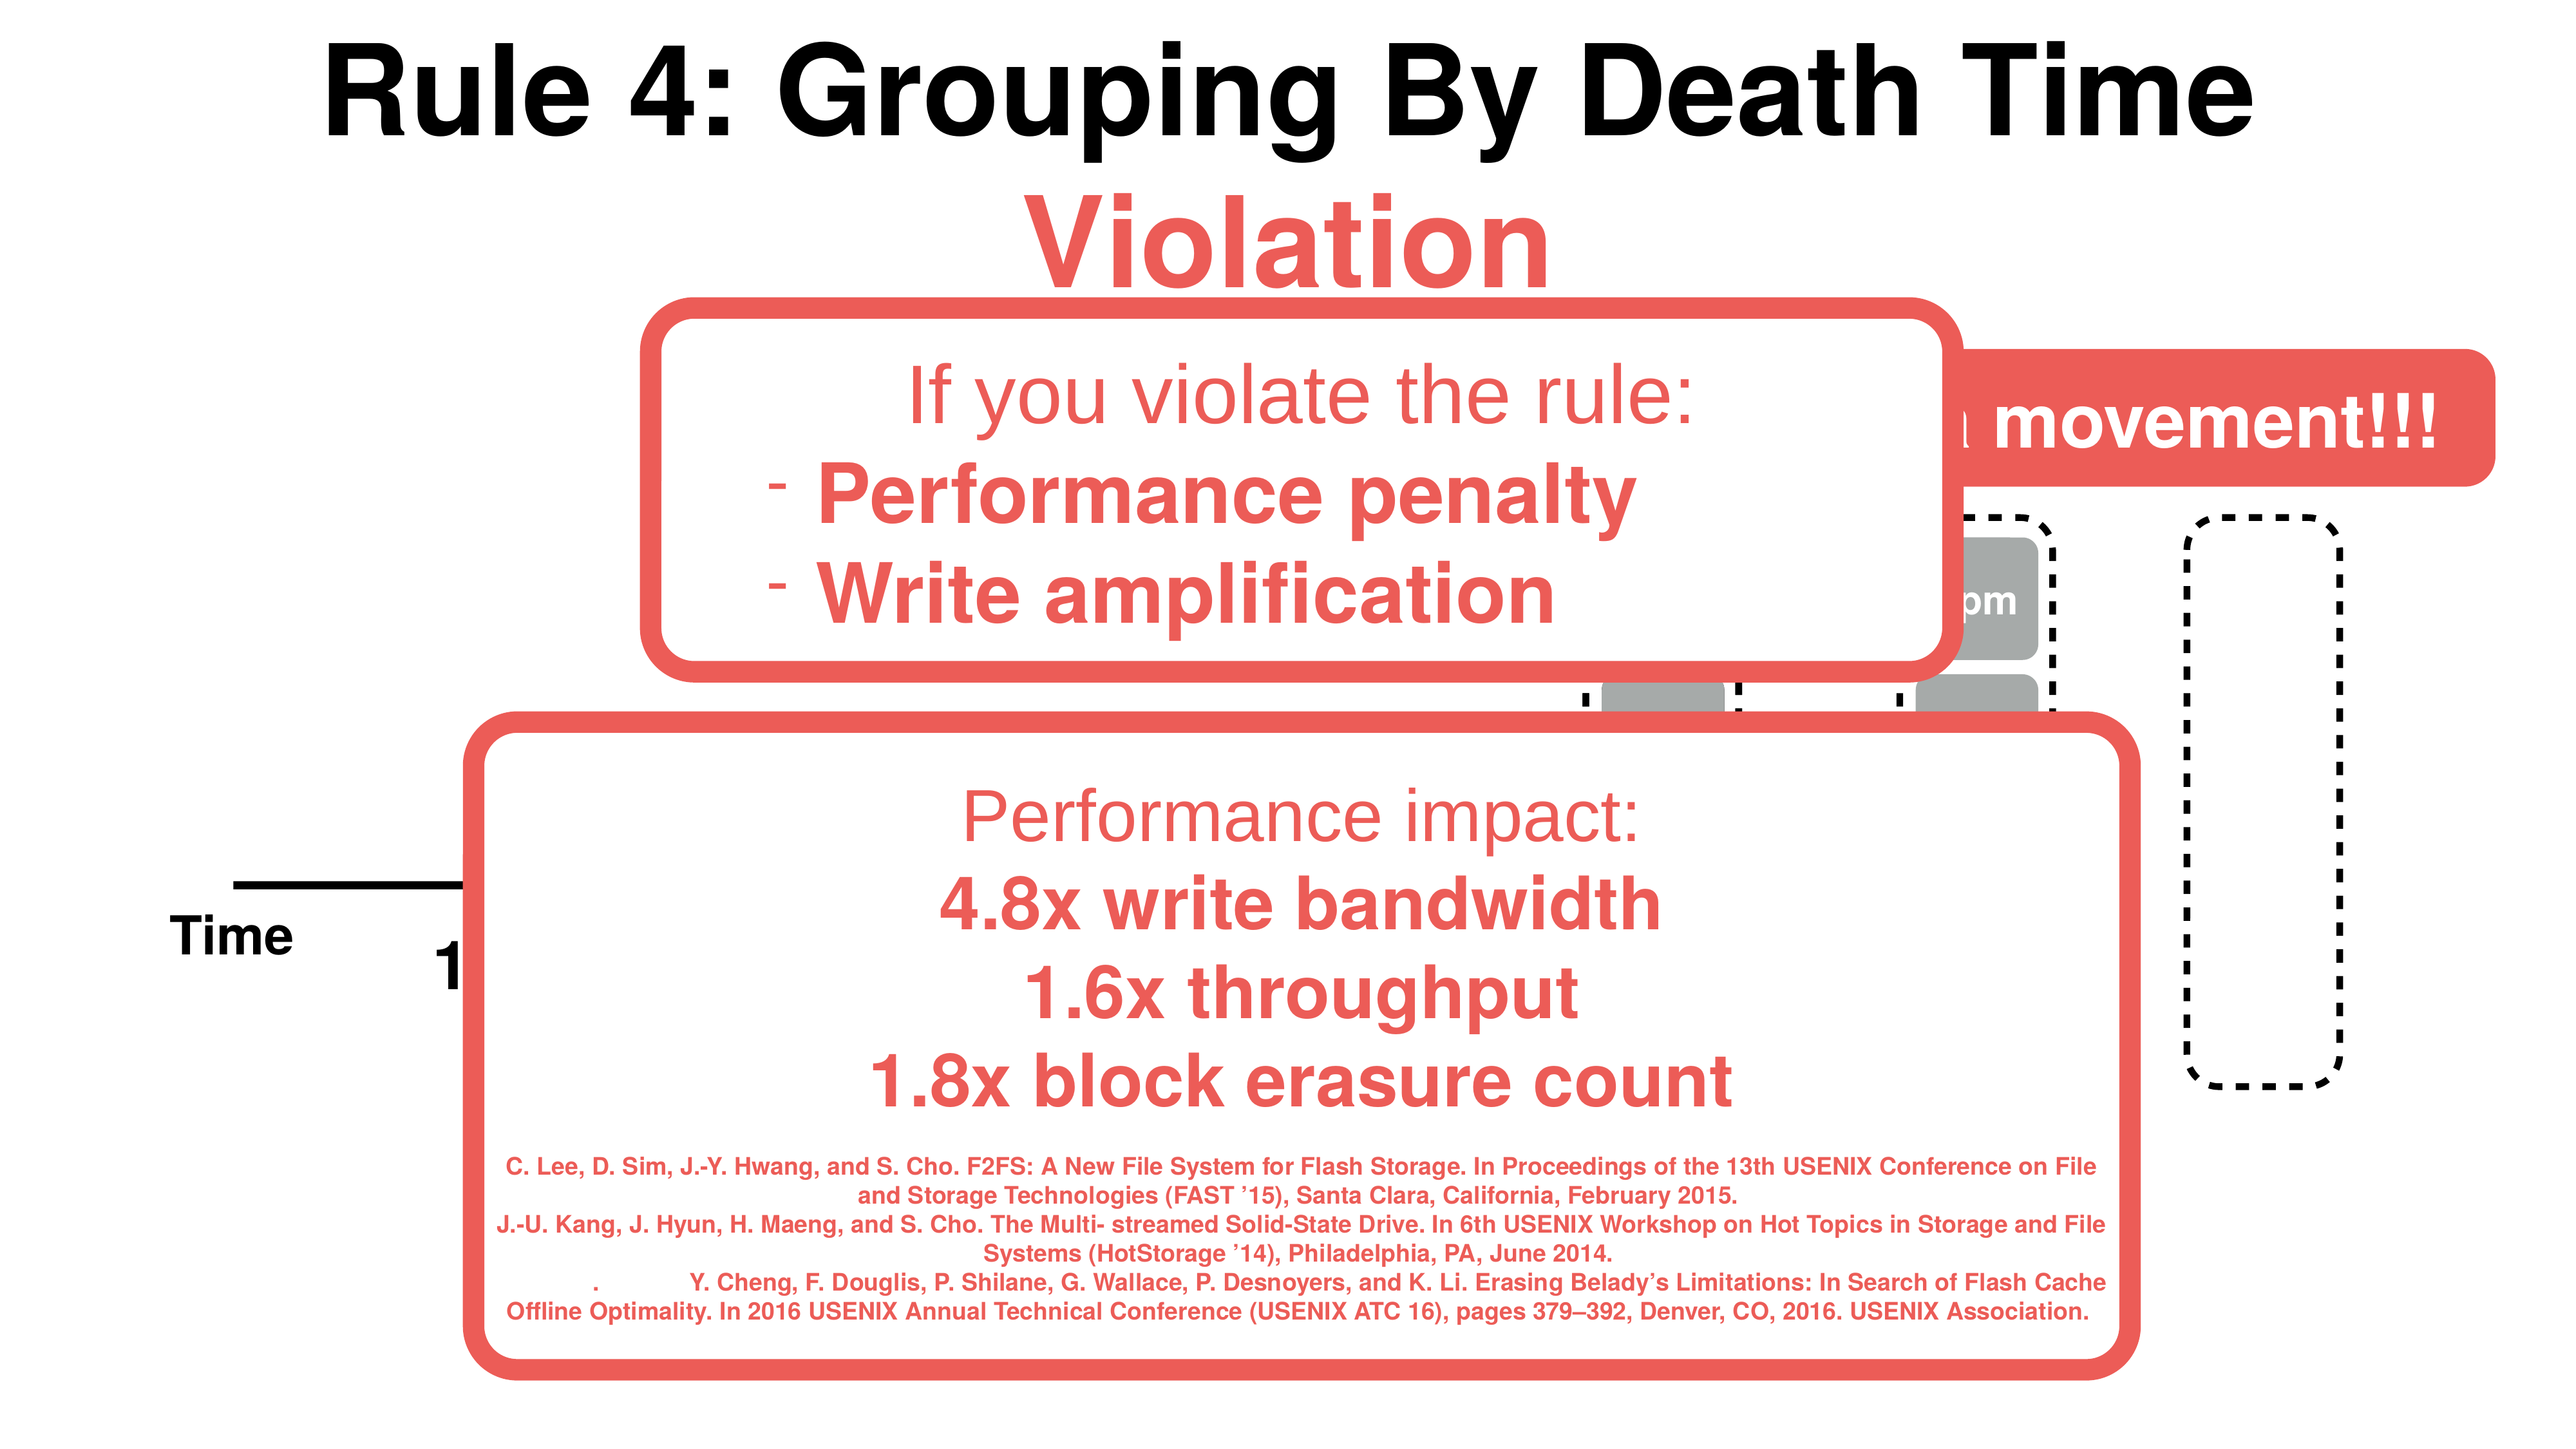

# Rule 4: Grouping By Death Time Violation
If you violate the rule:
Performance penalty
Write amplification
Data movement!!!

1pm
1pm
2pm
2pm

1pm
1pm
2pm
2pm

1pm
1pm
2pm
2pm
Performance impact:
4.8x write bandwidth
1.6x throughput
1.8x block erasure count

C. Lee, D. Sim, J.-Y. Hwang, and S. Cho. F2FS: A New File System for Flash Storage. In Proceedings of the 13th USENIX Conference on File and Storage Technologies (FAST ’15), Santa Clara, California, February 2015.
J.-U. Kang, J. Hyun, H. Maeng, and S. Cho. The Multi- streamed Solid-State Drive. In 6th USENIX Workshop on Hot Topics in Storage and File Systems (HotStorage ’14), Philadelphia, PA, June 2014.
	.	Y. Cheng, F. Douglis, P. Shilane, G. Wallace, P. Desnoyers, and K. Li. Erasing Belady’s Limitations: In Search of Flash Cache Offline Optimality. In 2016 USENIX Annual Technical Conference (USENIX ATC 16), pages 379–392, Denver, CO, 2016. USENIX Association.

2pm

Time
1pm
2pm
2pm
😞